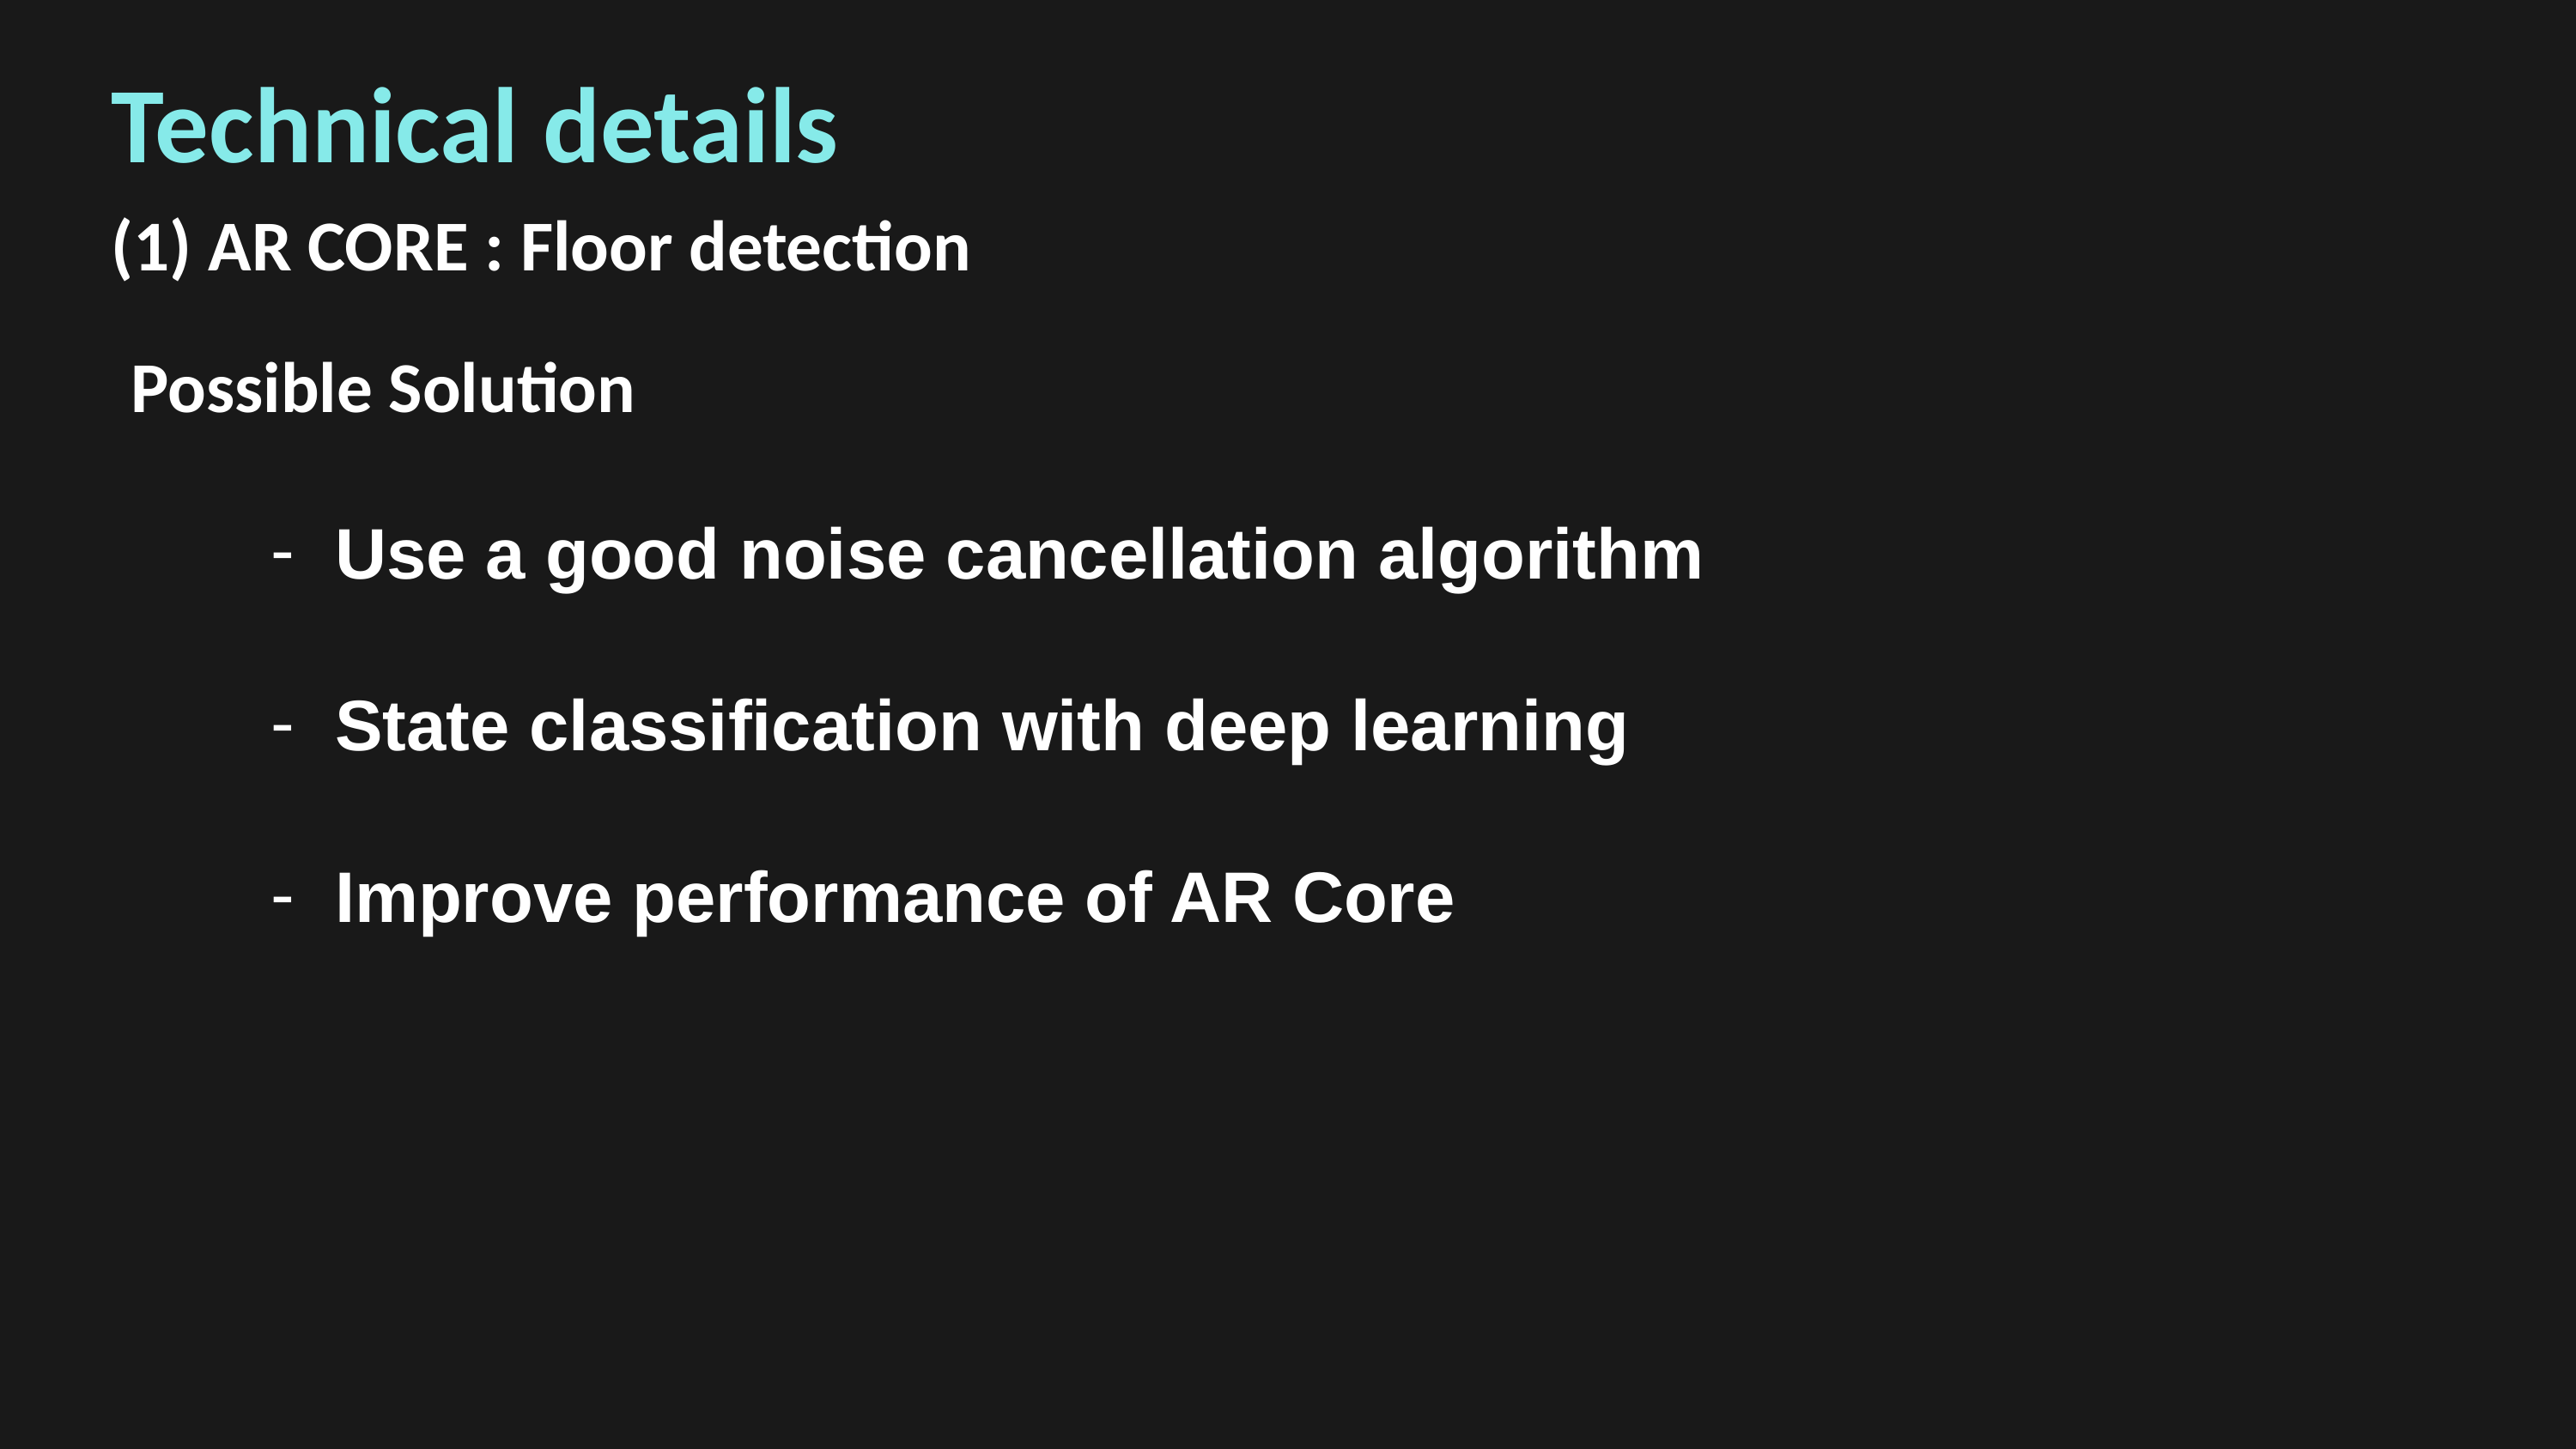

Technical details

(1) AR CORE : Floor detection
Possible Solution

Use a good noise cancellation algorithm

State classification with deep learning

Improve performance of AR Core